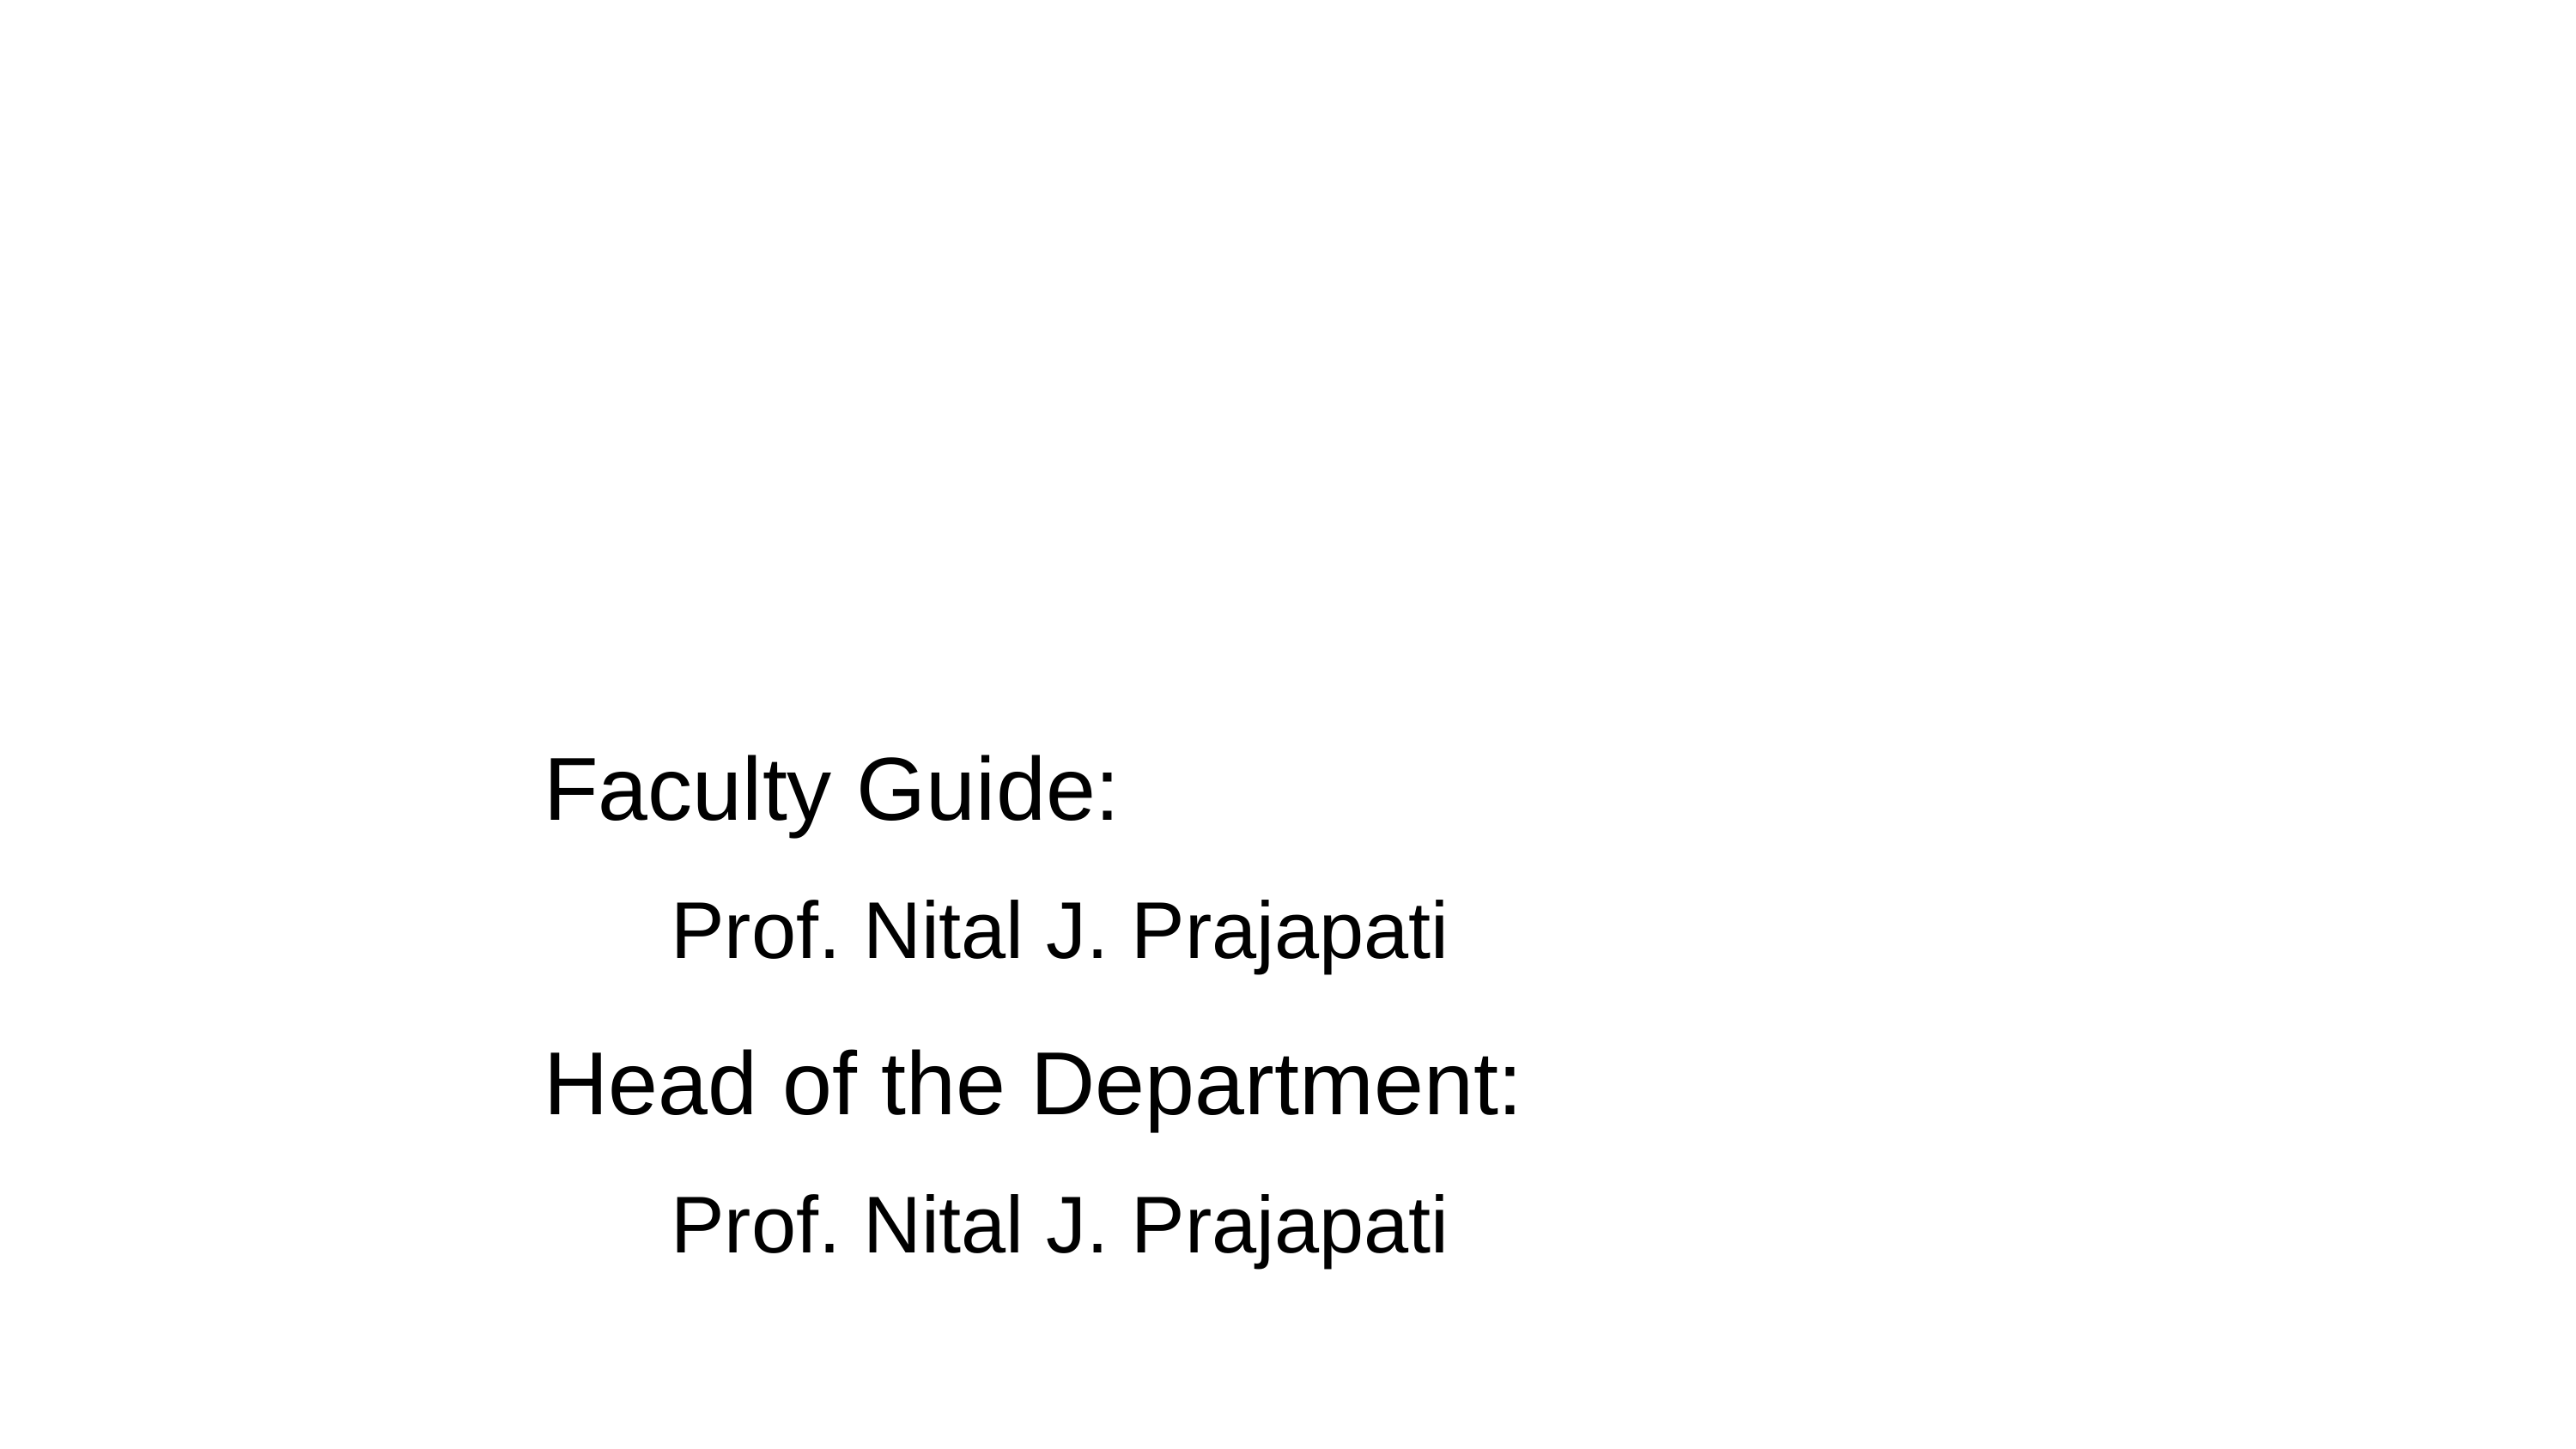

Faculty Guide:
Prof. Nital J. Prajapati
Head of the Department:
Prof. Nital J. Prajapati